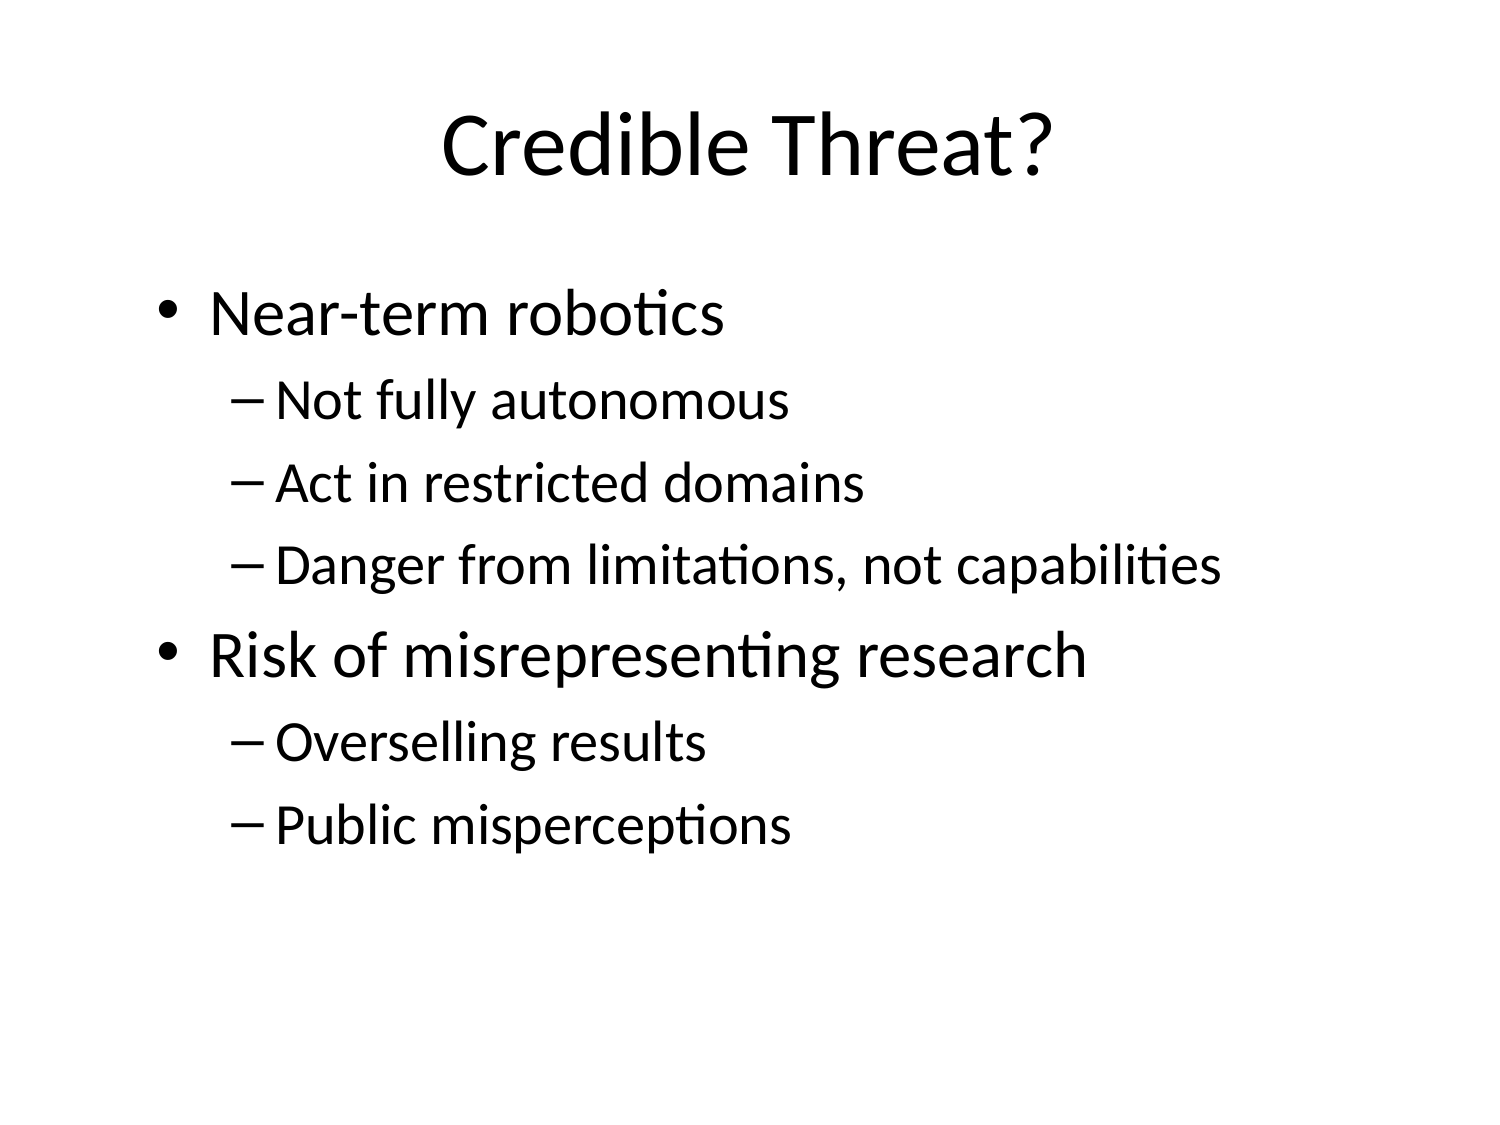

# Credible Threat?
Near-term robotics
Not fully autonomous
Act in restricted domains
Danger from limitations, not capabilities
Risk of misrepresenting research
Overselling results
Public misperceptions
6